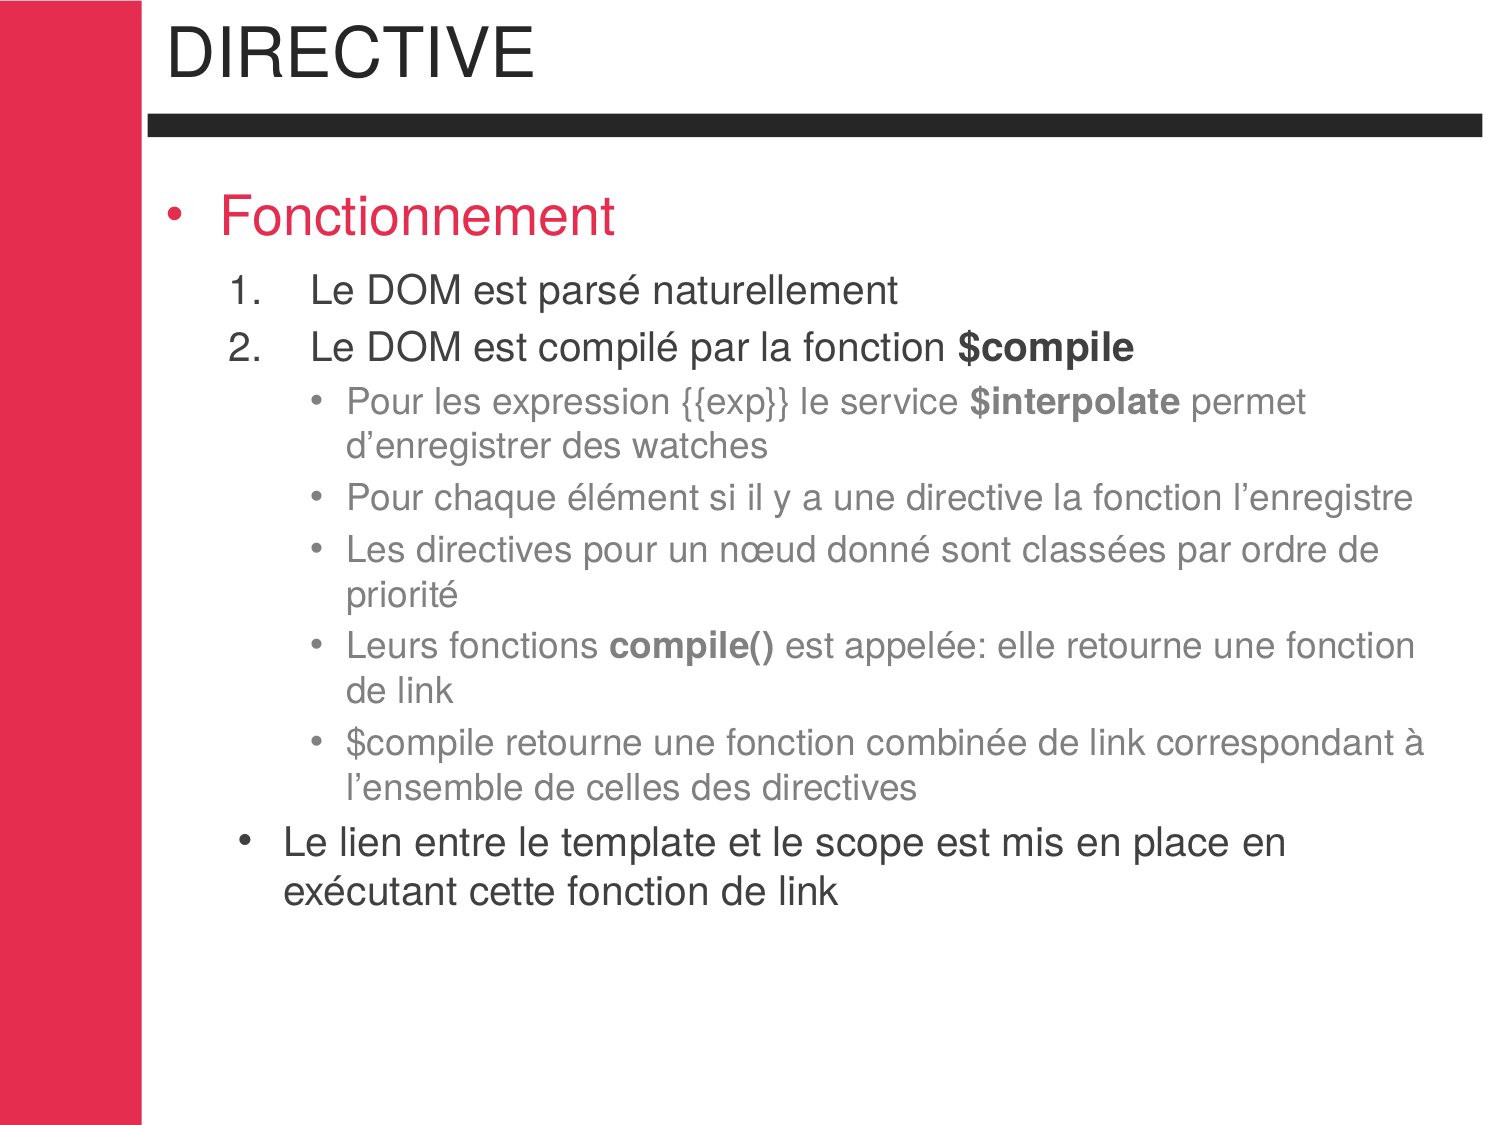

# directive
Fonctionnement
Le DOM est parsé naturellement
Le DOM est compilé par la fonction $compile
Pour les expression {{exp}} le service $interpolate permet d’enregistrer des watches
Pour chaque élément si il y a une directive la fonction l’enregistre
Les directives pour un nœud donné sont classées par ordre de priorité
Leurs fonctions compile() est appelée: elle retourne une fonction de link
$compile retourne une fonction combinée de link correspondant à l’ensemble de celles des directives
Le lien entre le template et le scope est mis en place en exécutant cette fonction de link